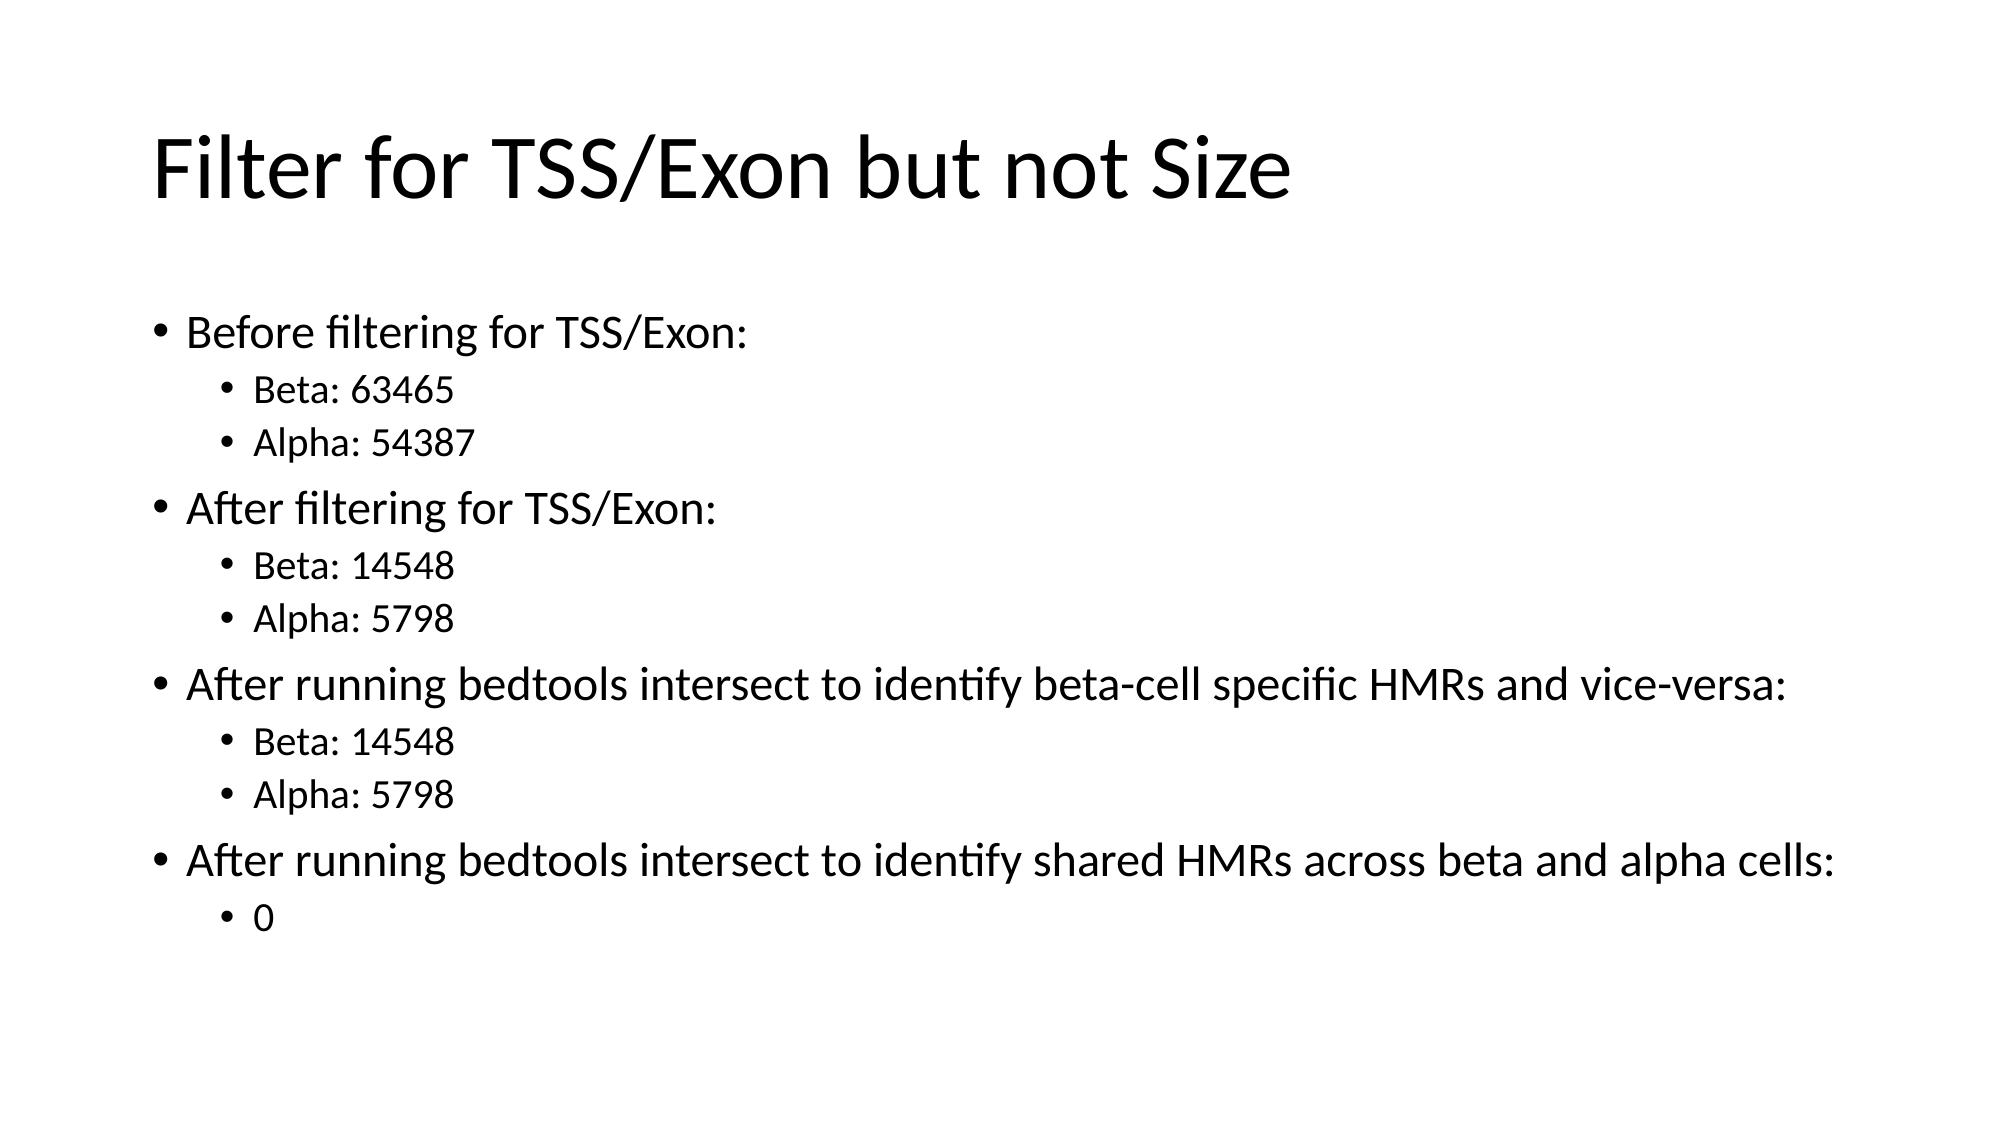

# Filter for TSS/Exon but not Size
Before filtering for TSS/Exon:
Beta: 63465
Alpha: 54387
After filtering for TSS/Exon:
Beta: 14548
Alpha: 5798
After running bedtools intersect to identify beta-cell specific HMRs and vice-versa:
Beta: 14548
Alpha: 5798
After running bedtools intersect to identify shared HMRs across beta and alpha cells:
0